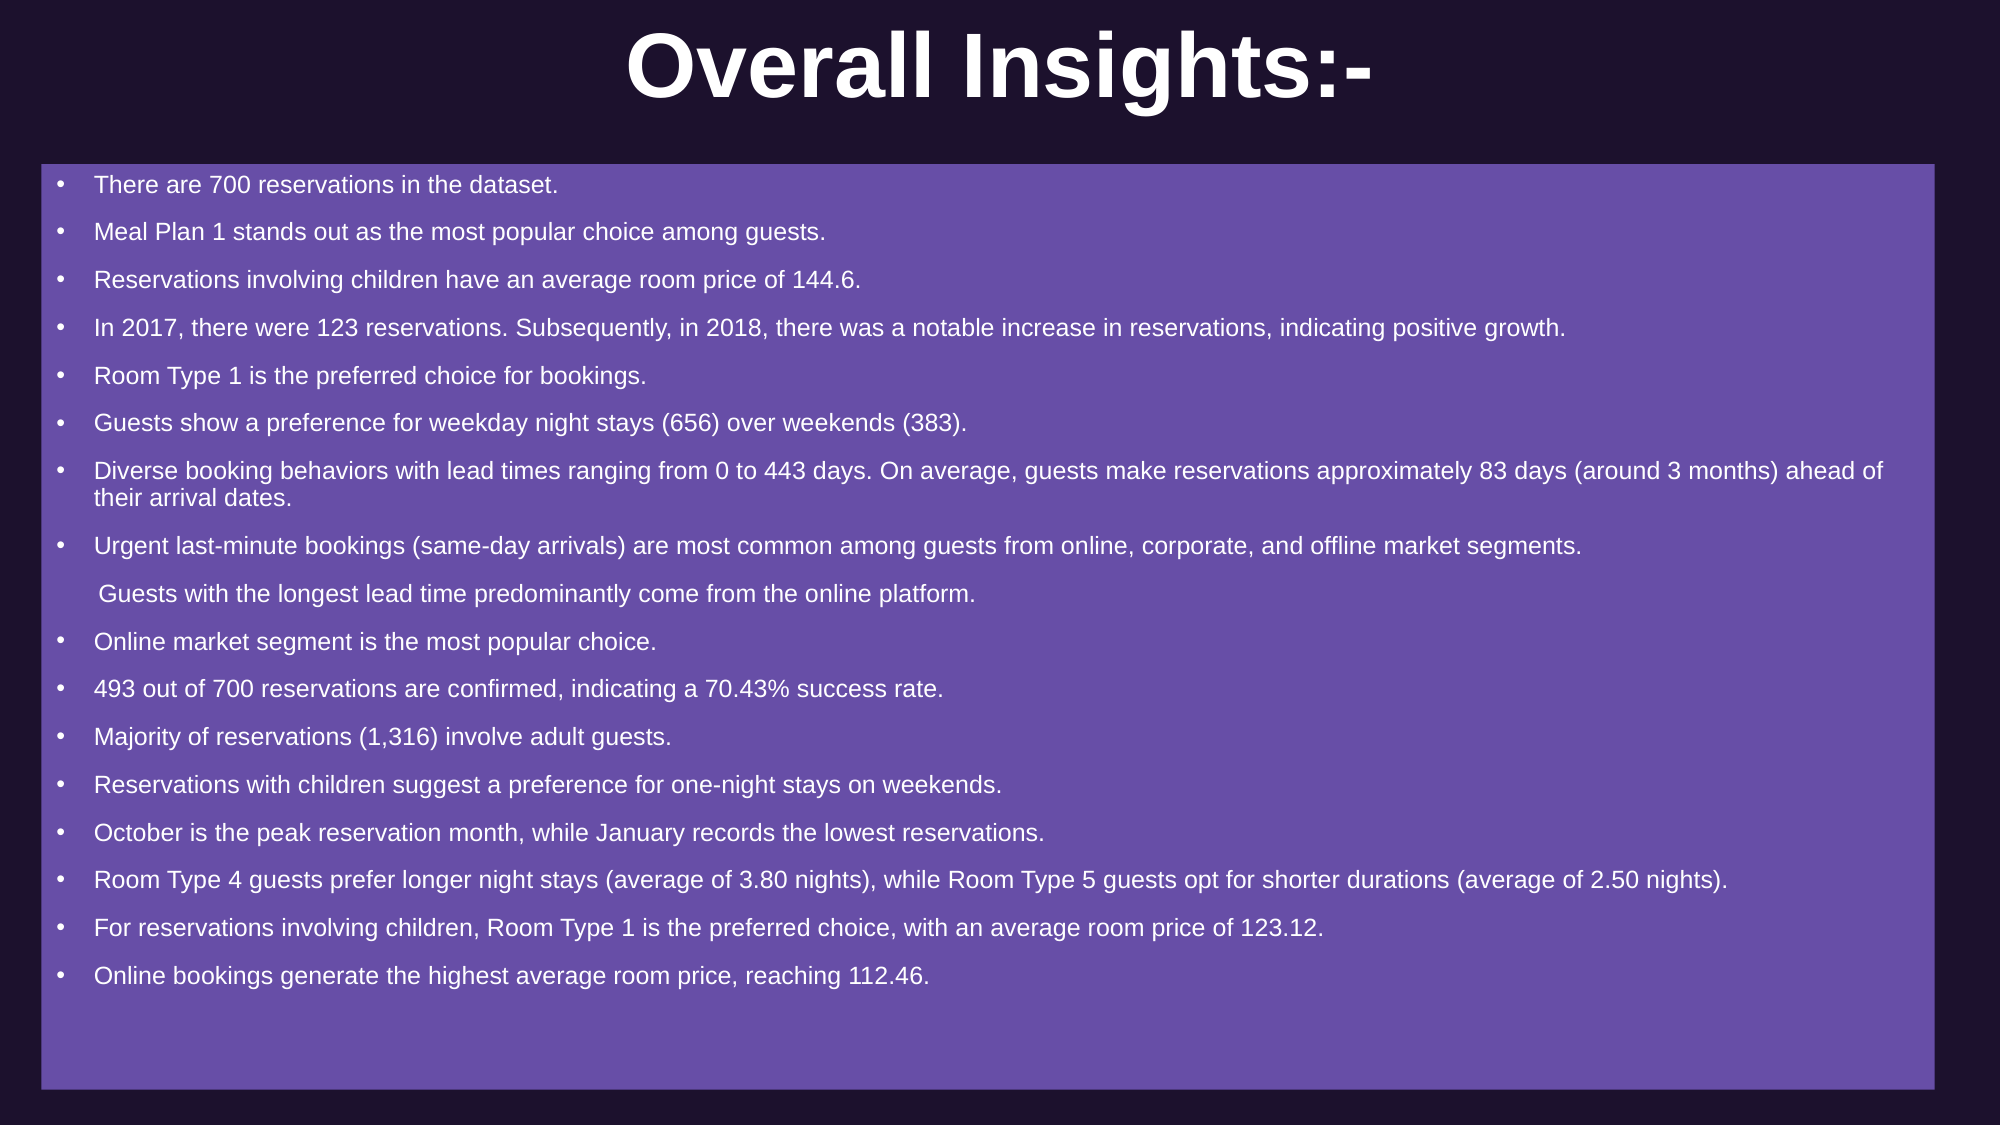

# Overall Insights:-
There are 700 reservations in the dataset.
Meal Plan 1 stands out as the most popular choice among guests.
Reservations involving children have an average room price of 144.6.
In 2017, there were 123 reservations. Subsequently, in 2018, there was a notable increase in reservations, indicating positive growth.
Room Type 1 is the preferred choice for bookings.
Guests show a preference for weekday night stays (656) over weekends (383).
Diverse booking behaviors with lead times ranging from 0 to 443 days. On average, guests make reservations approximately 83 days (around 3 months) ahead of their arrival dates.
Urgent last-minute bookings (same-day arrivals) are most common among guests from online, corporate, and offline market segments.
      Guests with the longest lead time predominantly come from the online platform.
Online market segment is the most popular choice.
493 out of 700 reservations are confirmed, indicating a 70.43% success rate.
Majority of reservations (1,316) involve adult guests.
Reservations with children suggest a preference for one-night stays on weekends.
October is the peak reservation month, while January records the lowest reservations.
Room Type 4 guests prefer longer night stays (average of 3.80 nights), while Room Type 5 guests opt for shorter durations (average of 2.50 nights).
For reservations involving children, Room Type 1 is the preferred choice, with an average room price of 123.12.
Online bookings generate the highest average room price, reaching 112.46.